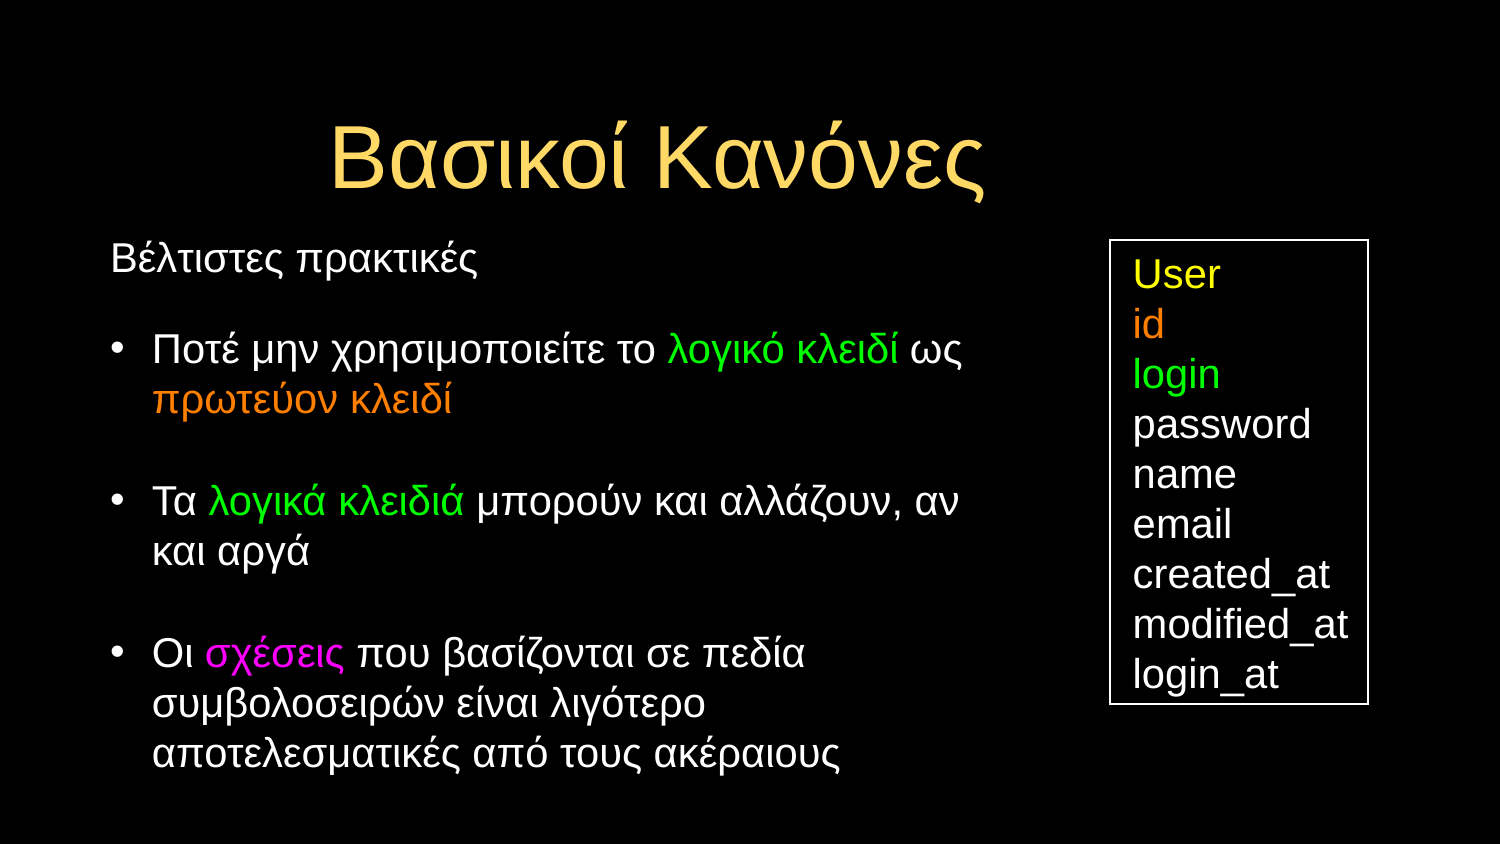

# Βασικοί Κανόνες
Βέλτιστες πρακτικές
Ποτέ μην χρησιμοποιείτε το λογικό κλειδί ως πρωτεύον κλειδί
Τα λογικά κλειδιά μπορούν και αλλάζουν, αν και αργά
Οι σχέσεις που βασίζονται σε πεδία συμβολοσειρών είναι λιγότερο αποτελεσματικές από τους ακέραιους
  User
  id
  login
  password
  name
  email
  created_at
  modified_at
  login_at